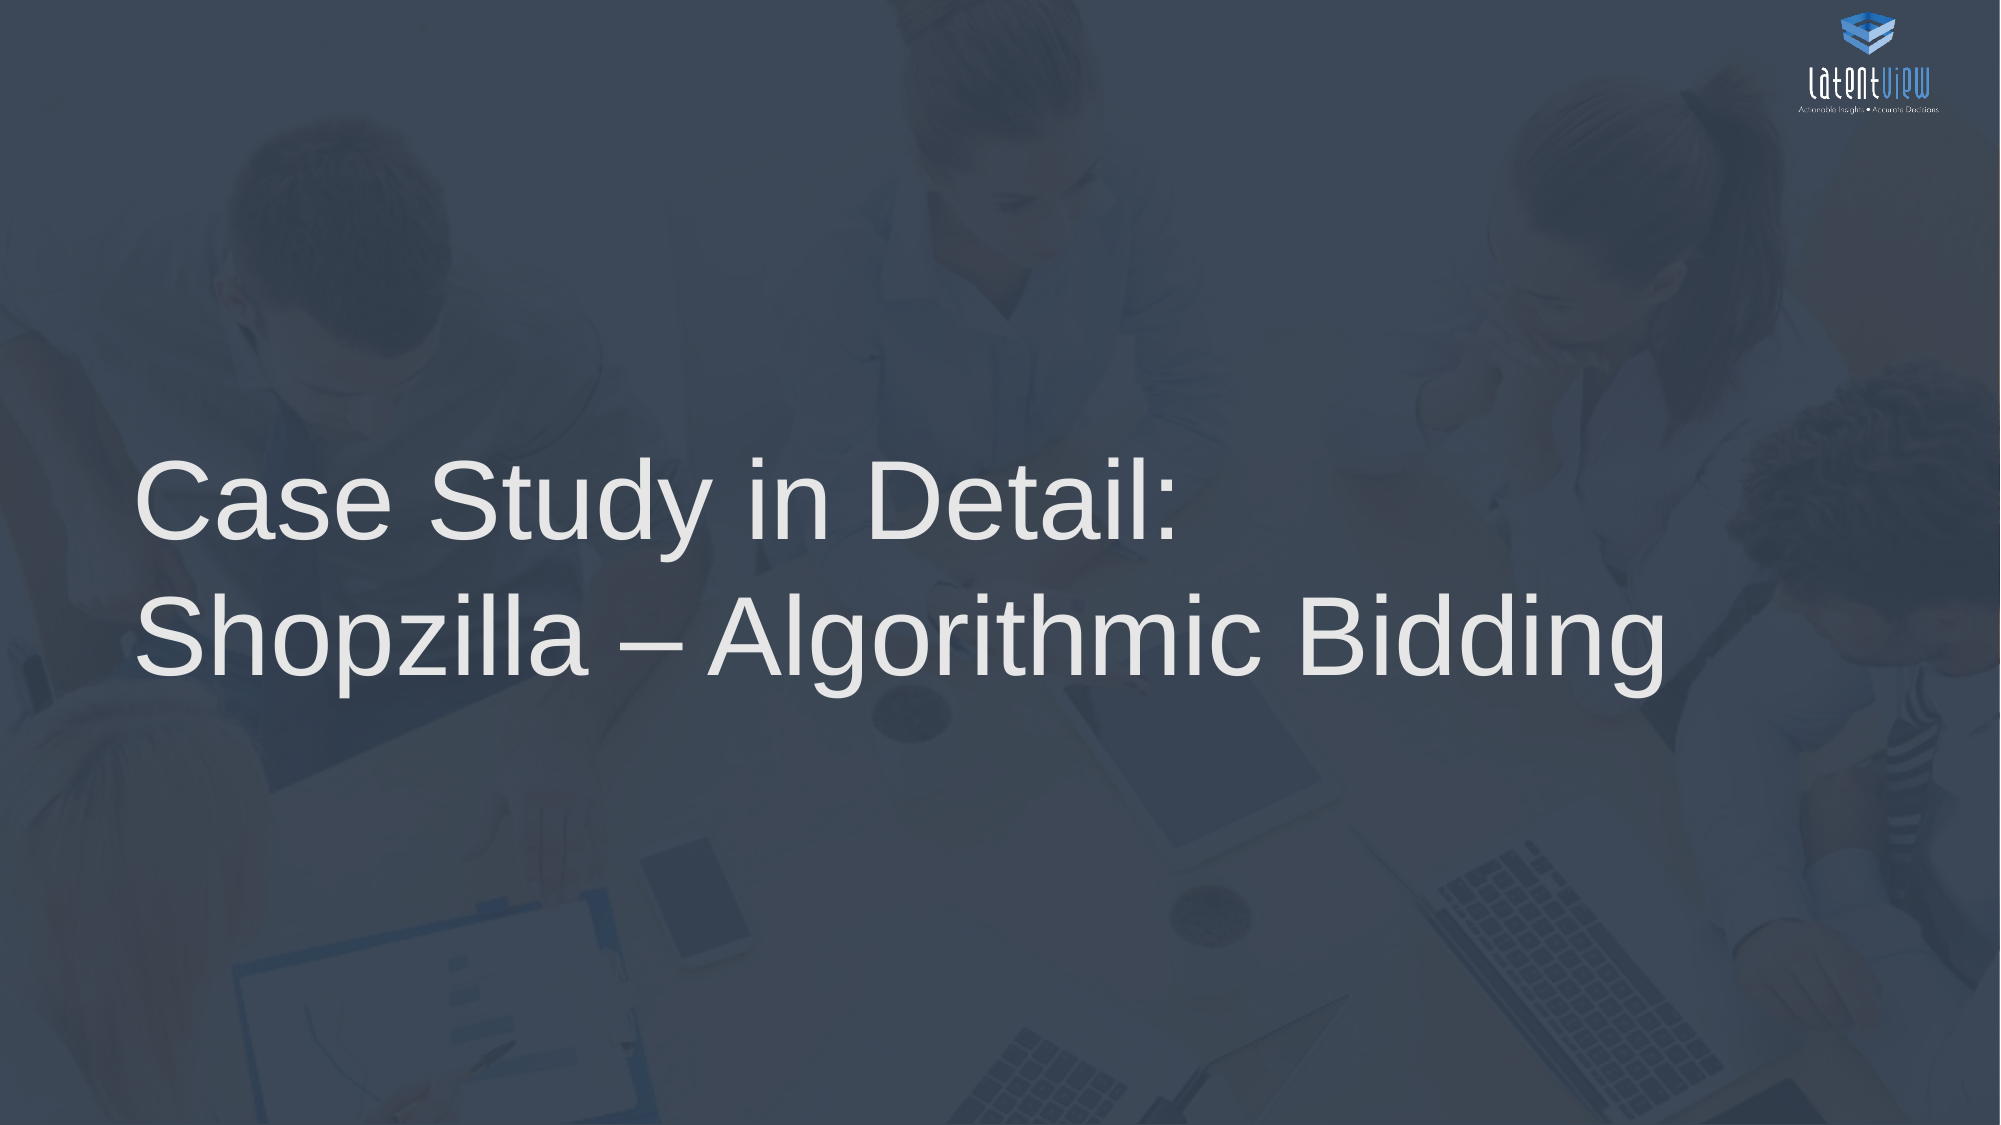

# Case Study in Detail: Shopzilla – Algorithmic Bidding